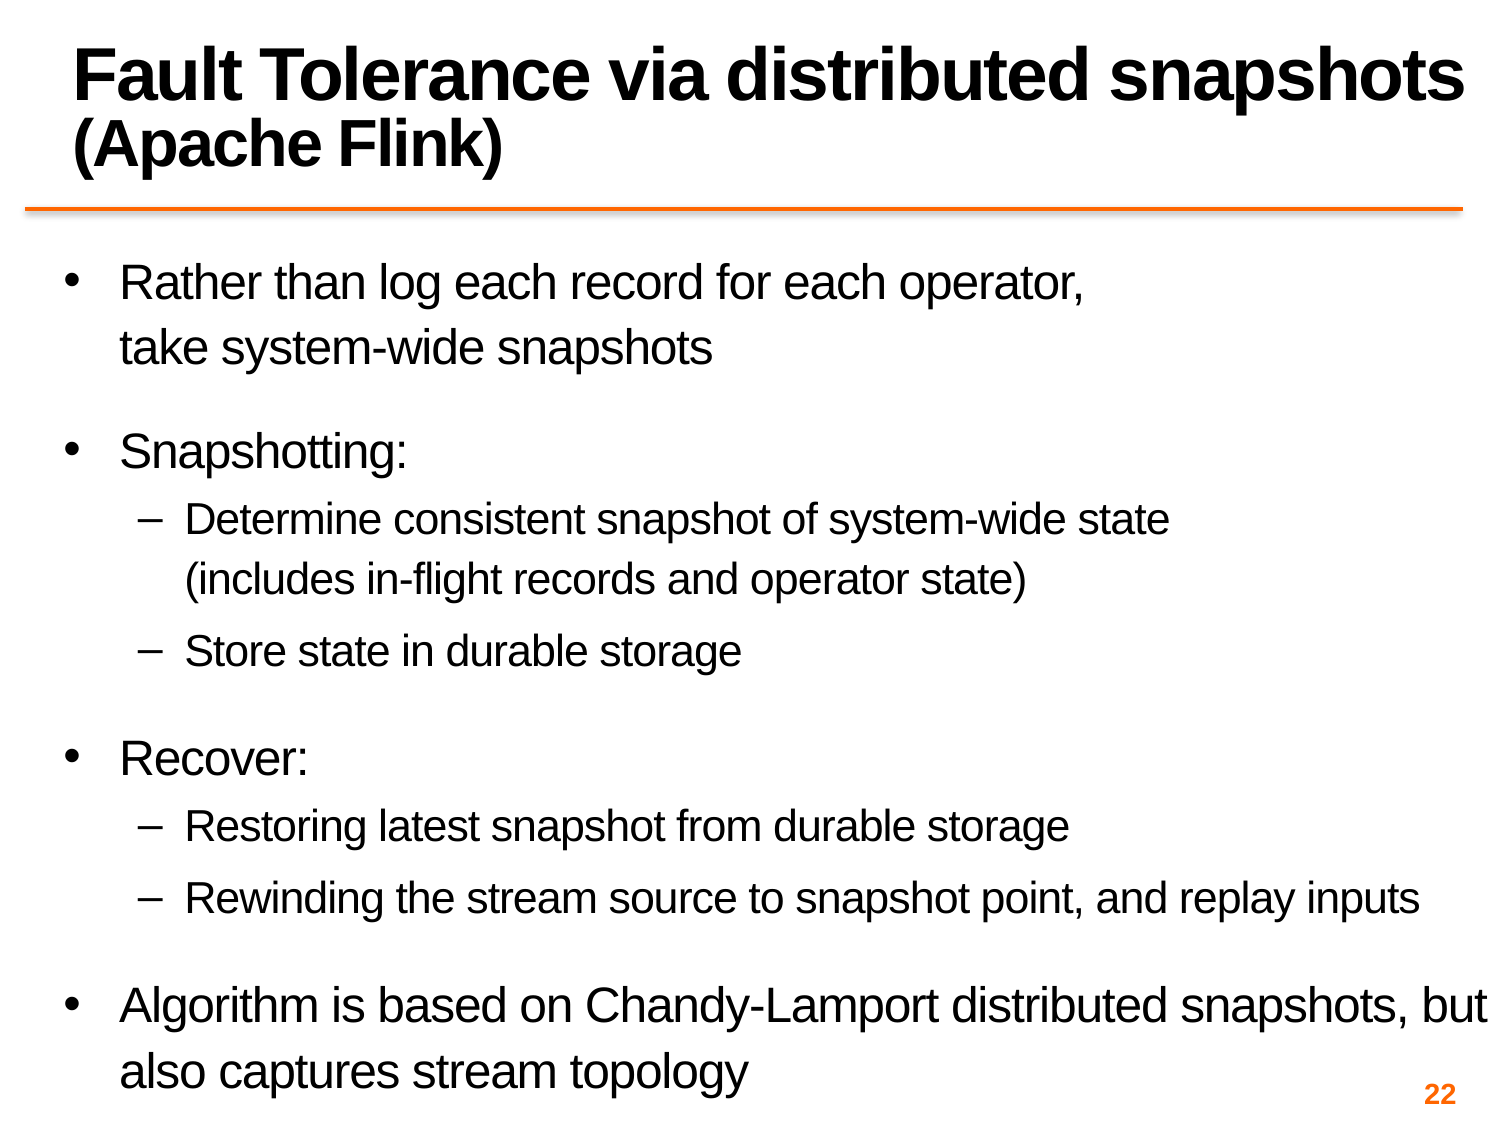

# Fault Tolerance via distributed snapshots (Apache Flink)
Rather than log each record for each operator,                          take system-wide snapshots
Snapshotting:
Determine consistent snapshot of system-wide state              (includes in-flight records and operator state)
Store state in durable storage
Recover:
Restoring latest snapshot from durable storage
Rewinding the stream source to snapshot point, and replay inputs
Algorithm is based on Chandy-Lamport distributed snapshots, but also captures stream topology
22